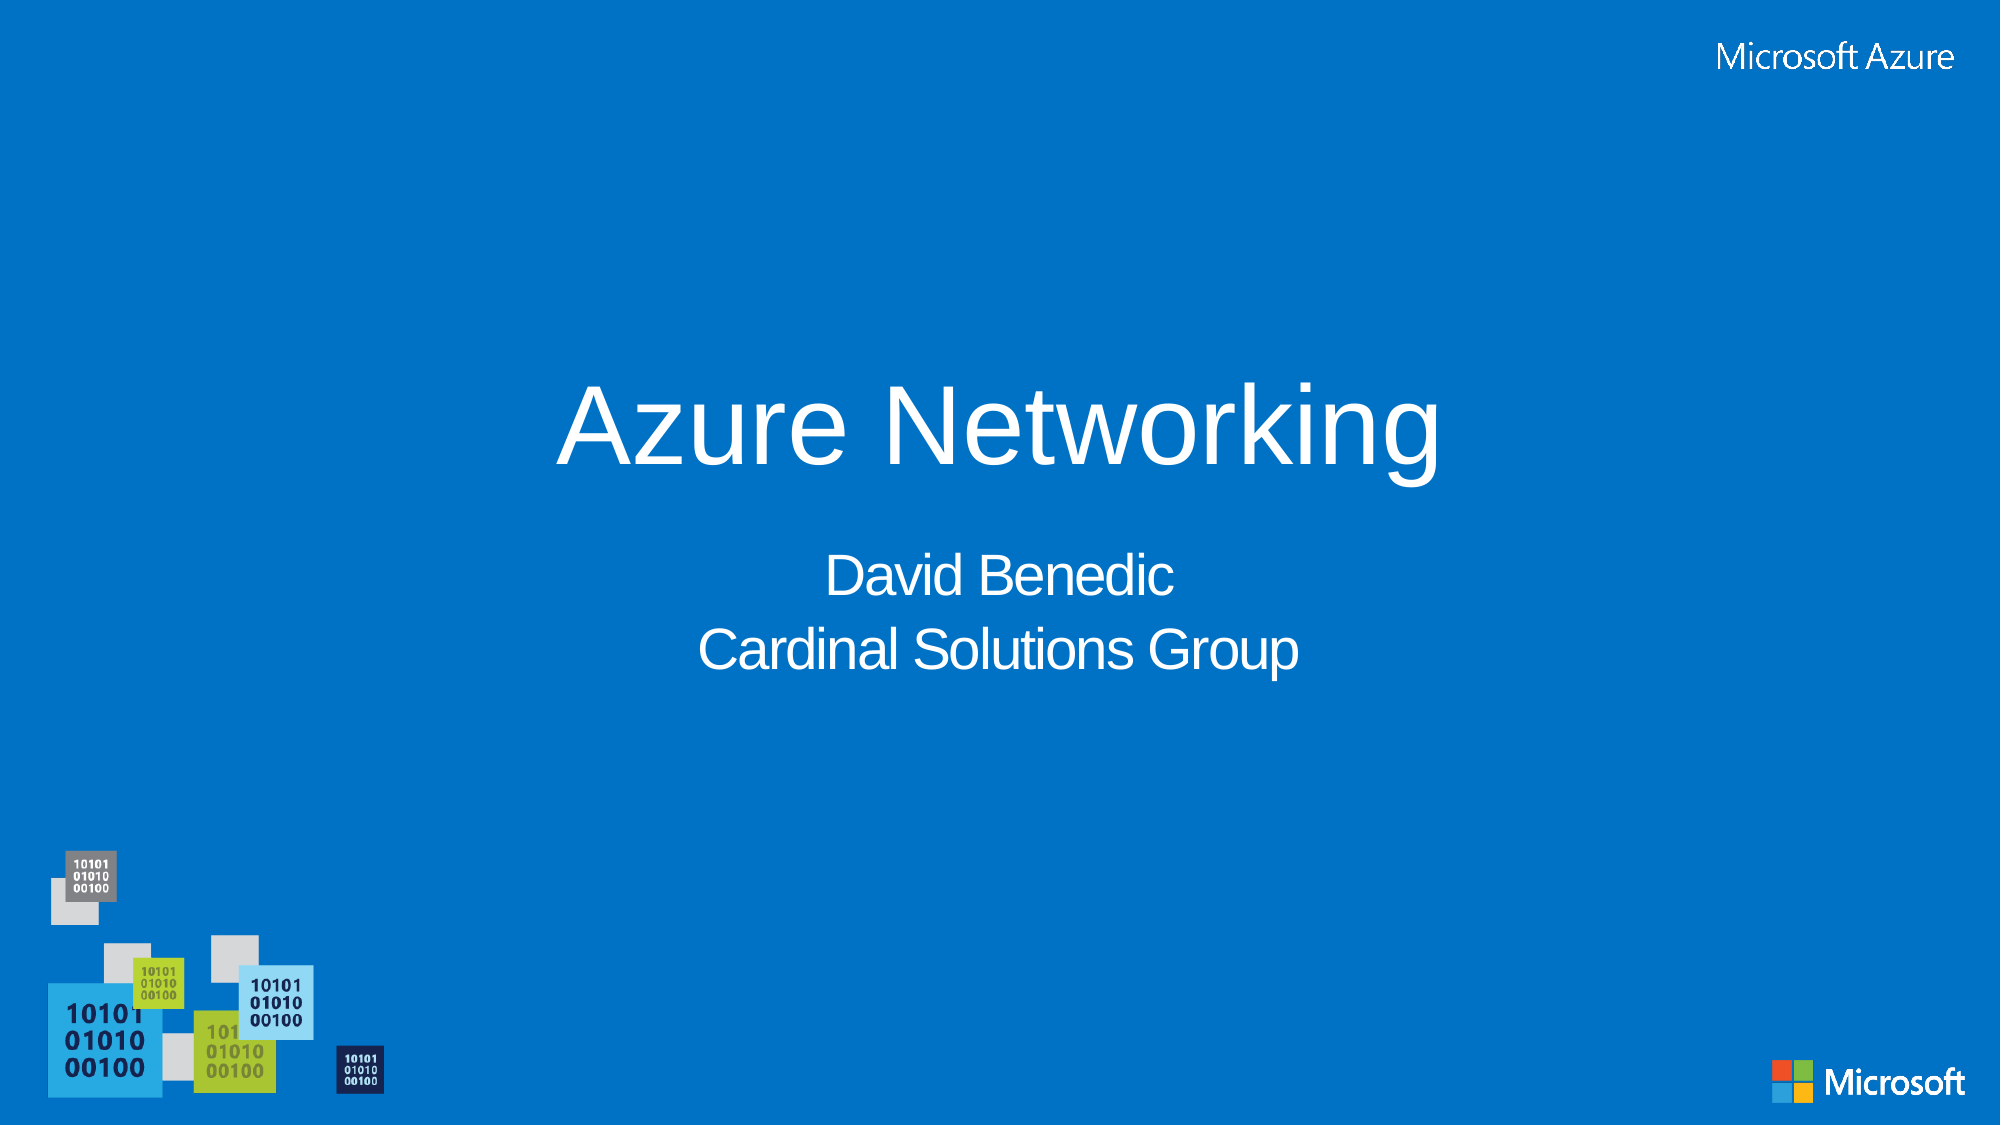

# Azure Networking
David Benedic
Cardinal Solutions Group